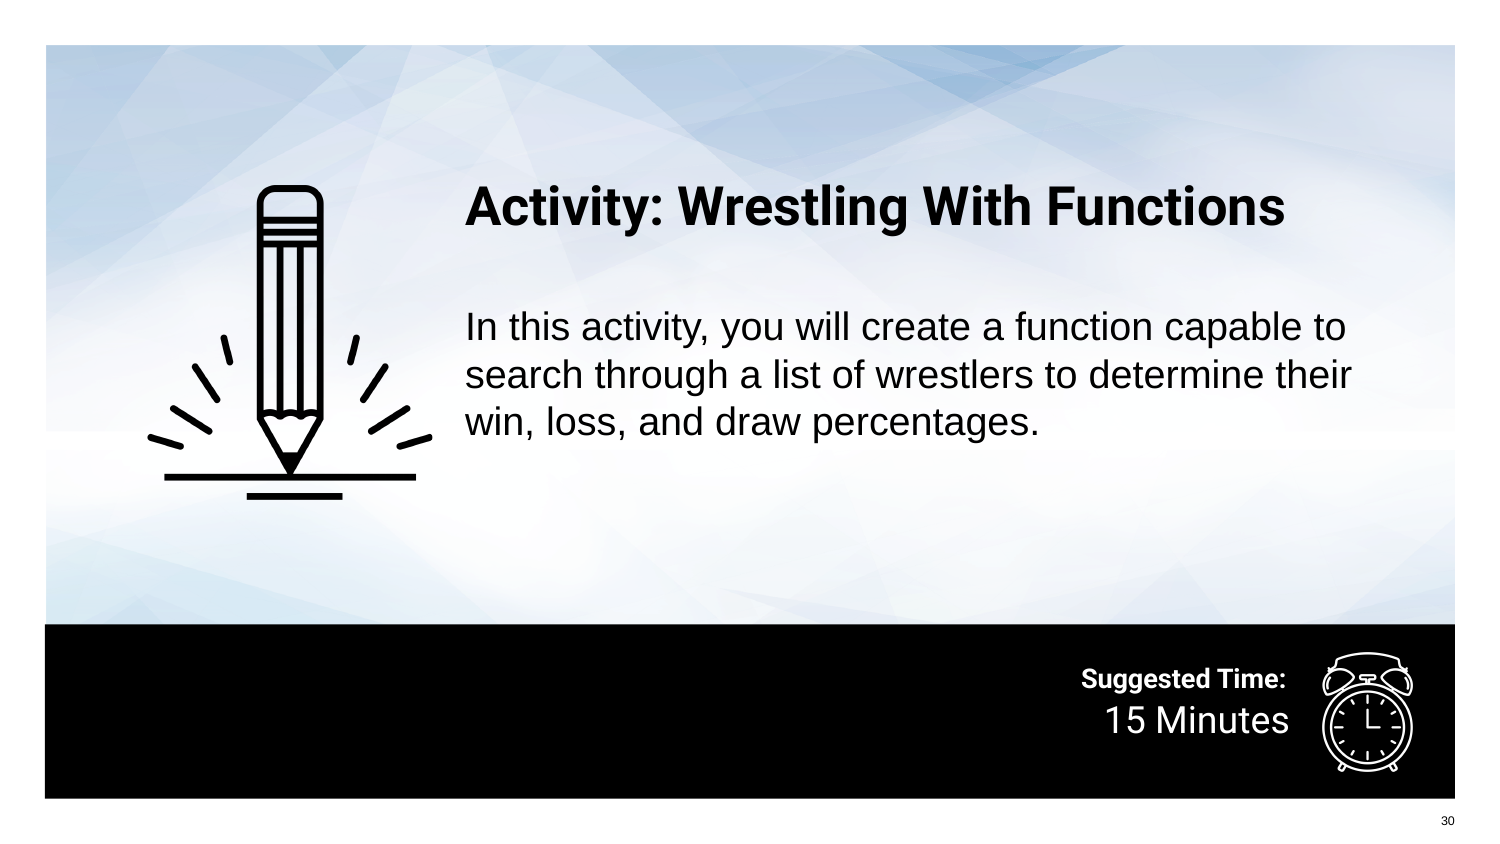

Activity: Wrestling With Functions

In this activity, you will create a function capable to search through a list of wrestlers to determine their win, loss, and draw percentages.
# 15 Minutes

30